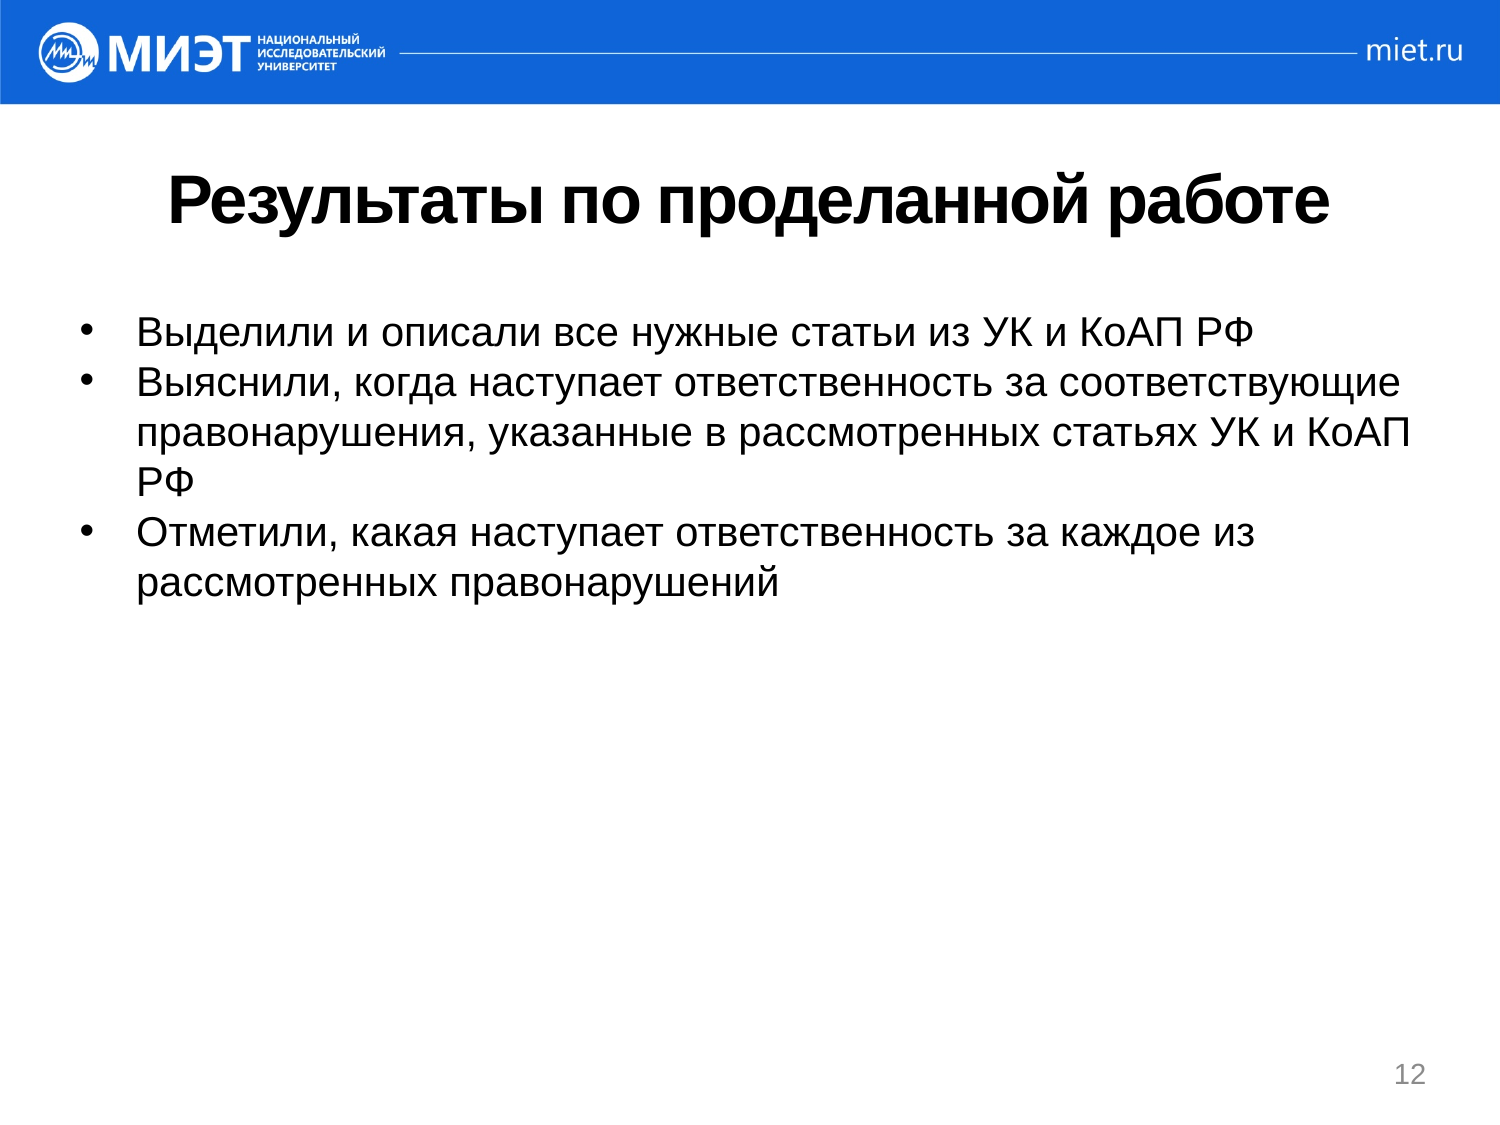

# Результаты по проделанной работе
Выделили и описали все нужные статьи из УК и КоАП РФ
Выяснили, когда наступает ответственность за соответствующие правонарушения, указанные в рассмотренных статьях УК и КоАП РФ
Отметили, какая наступает ответственность за каждое из рассмотренных правонарушений
12